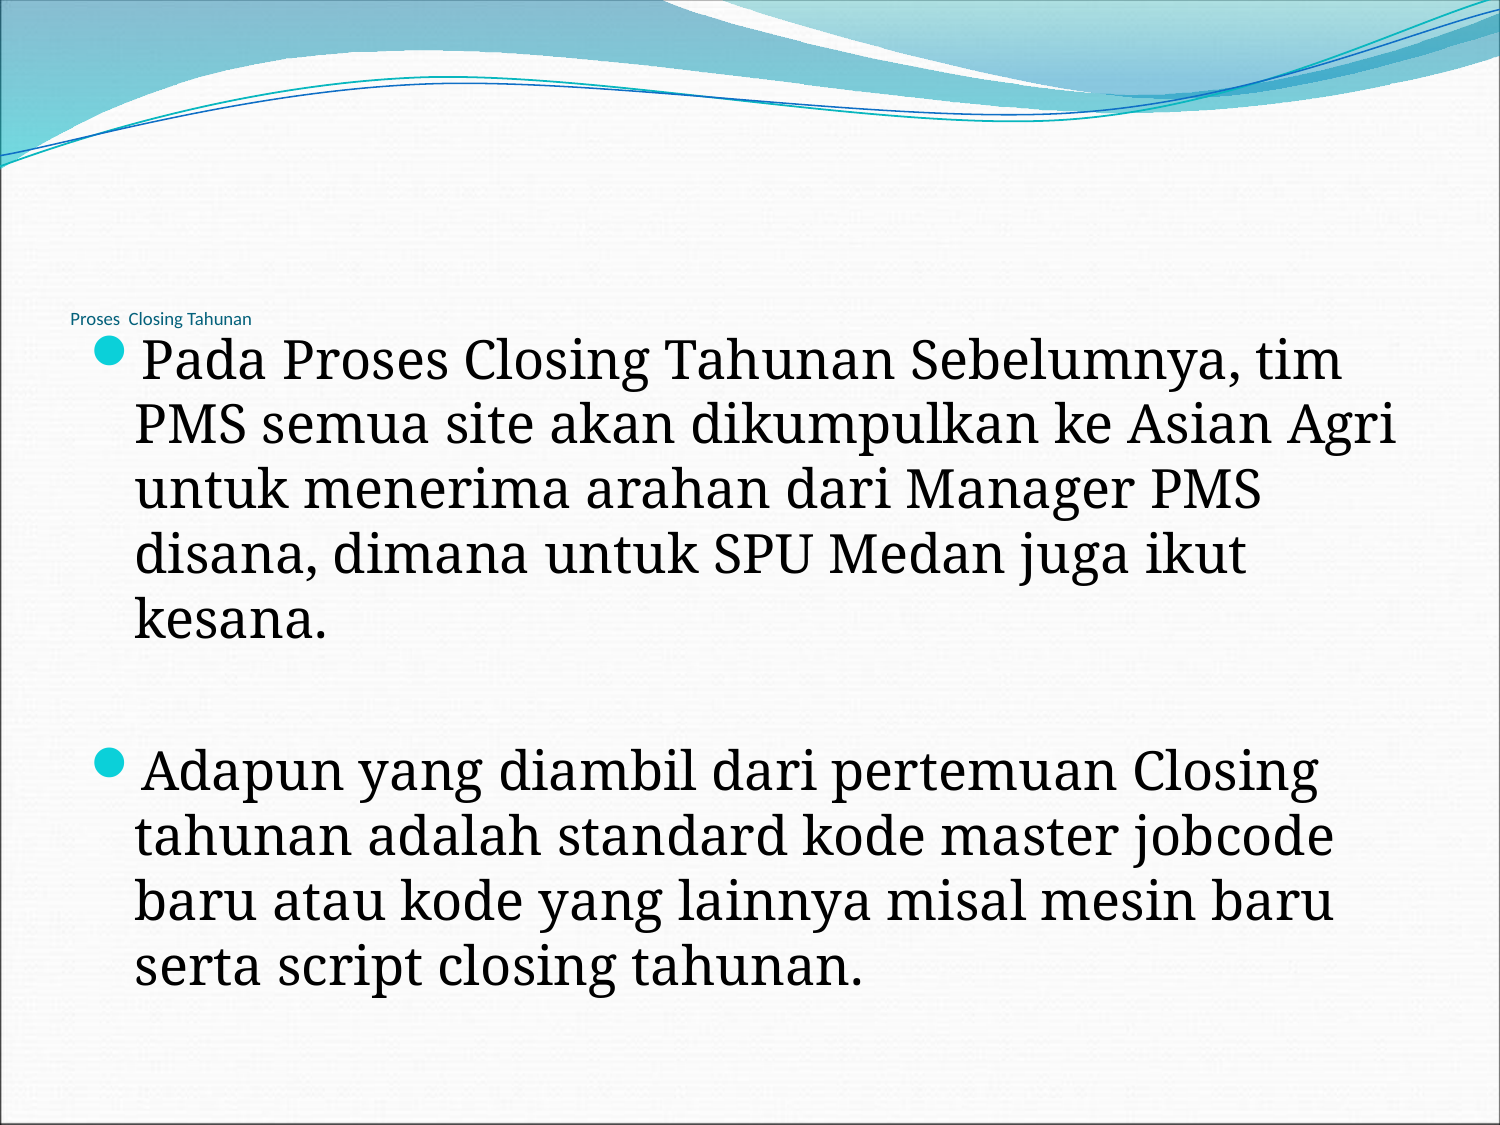

# Proses  Closing Tahunan
Pada Proses Closing Tahunan Sebelumnya, tim PMS semua site akan dikumpulkan ke Asian Agri untuk menerima arahan dari Manager PMS disana, dimana untuk SPU Medan juga ikut kesana.

Adapun yang diambil dari pertemuan Closing tahunan adalah standard kode master jobcode baru atau kode yang lainnya misal mesin baru serta script closing tahunan.